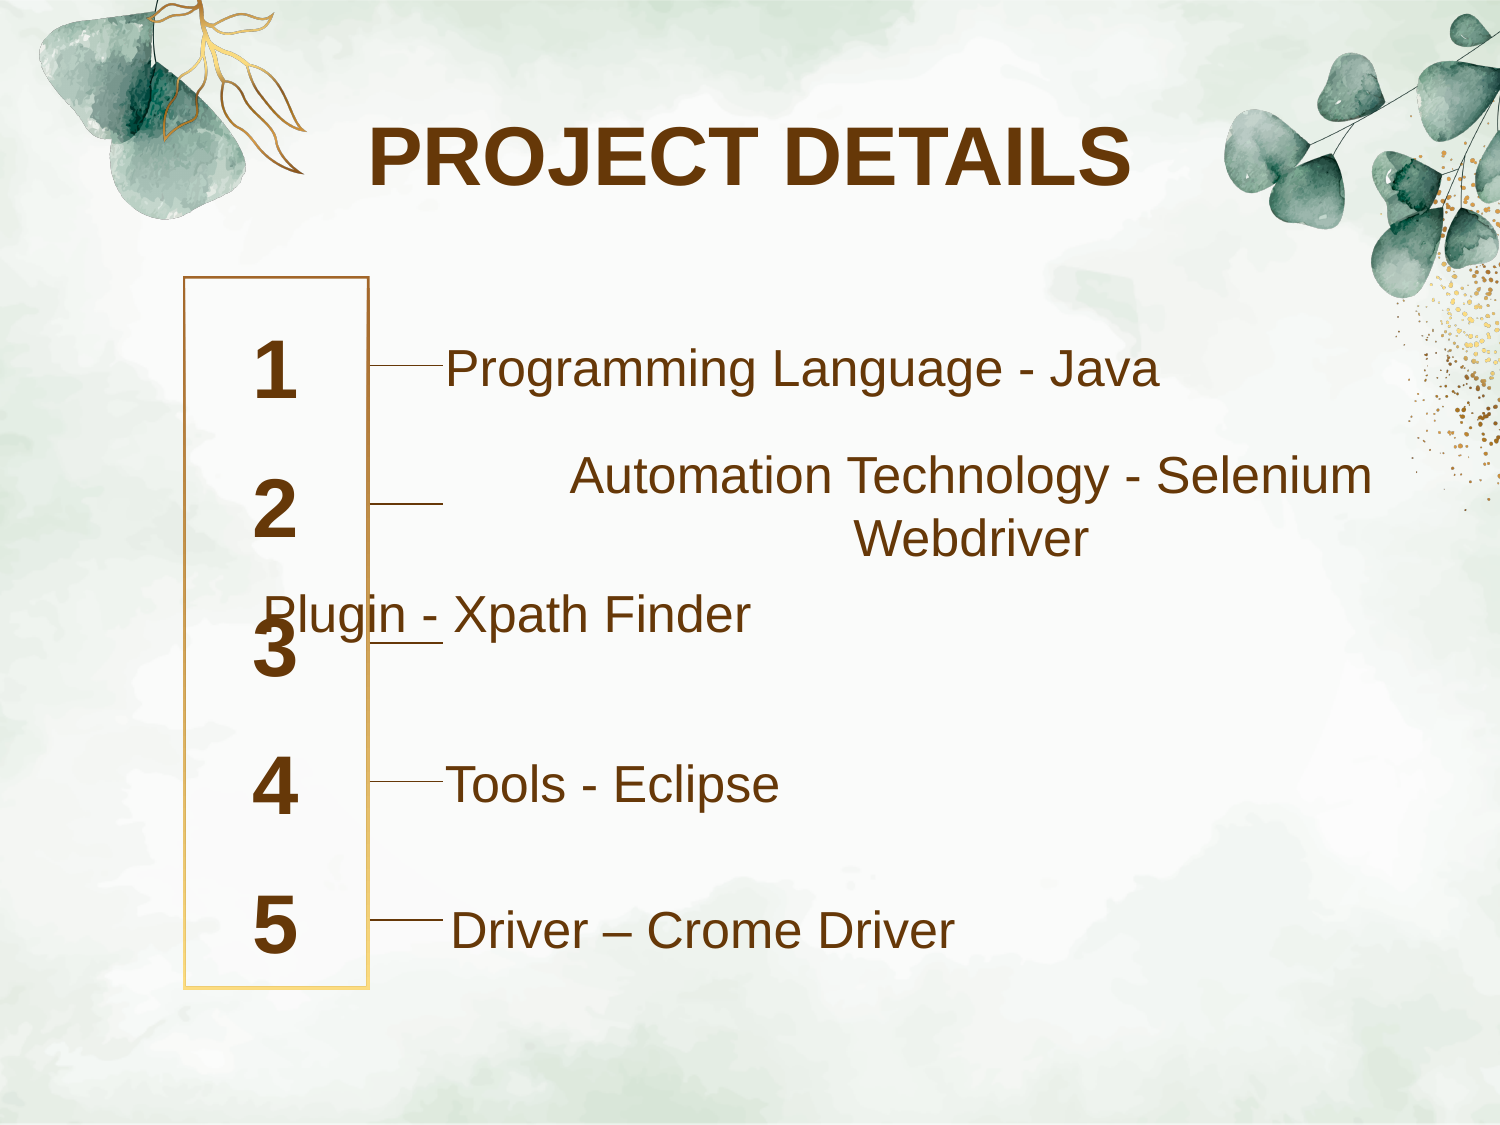

# PROJECT DETAILS

1
Programming Language - Java
2
Automation Technology - Selenium Webdriver
3
Plugin - Xpath Finder
Tools - Eclipse
4
5
Driver – Crome Driver